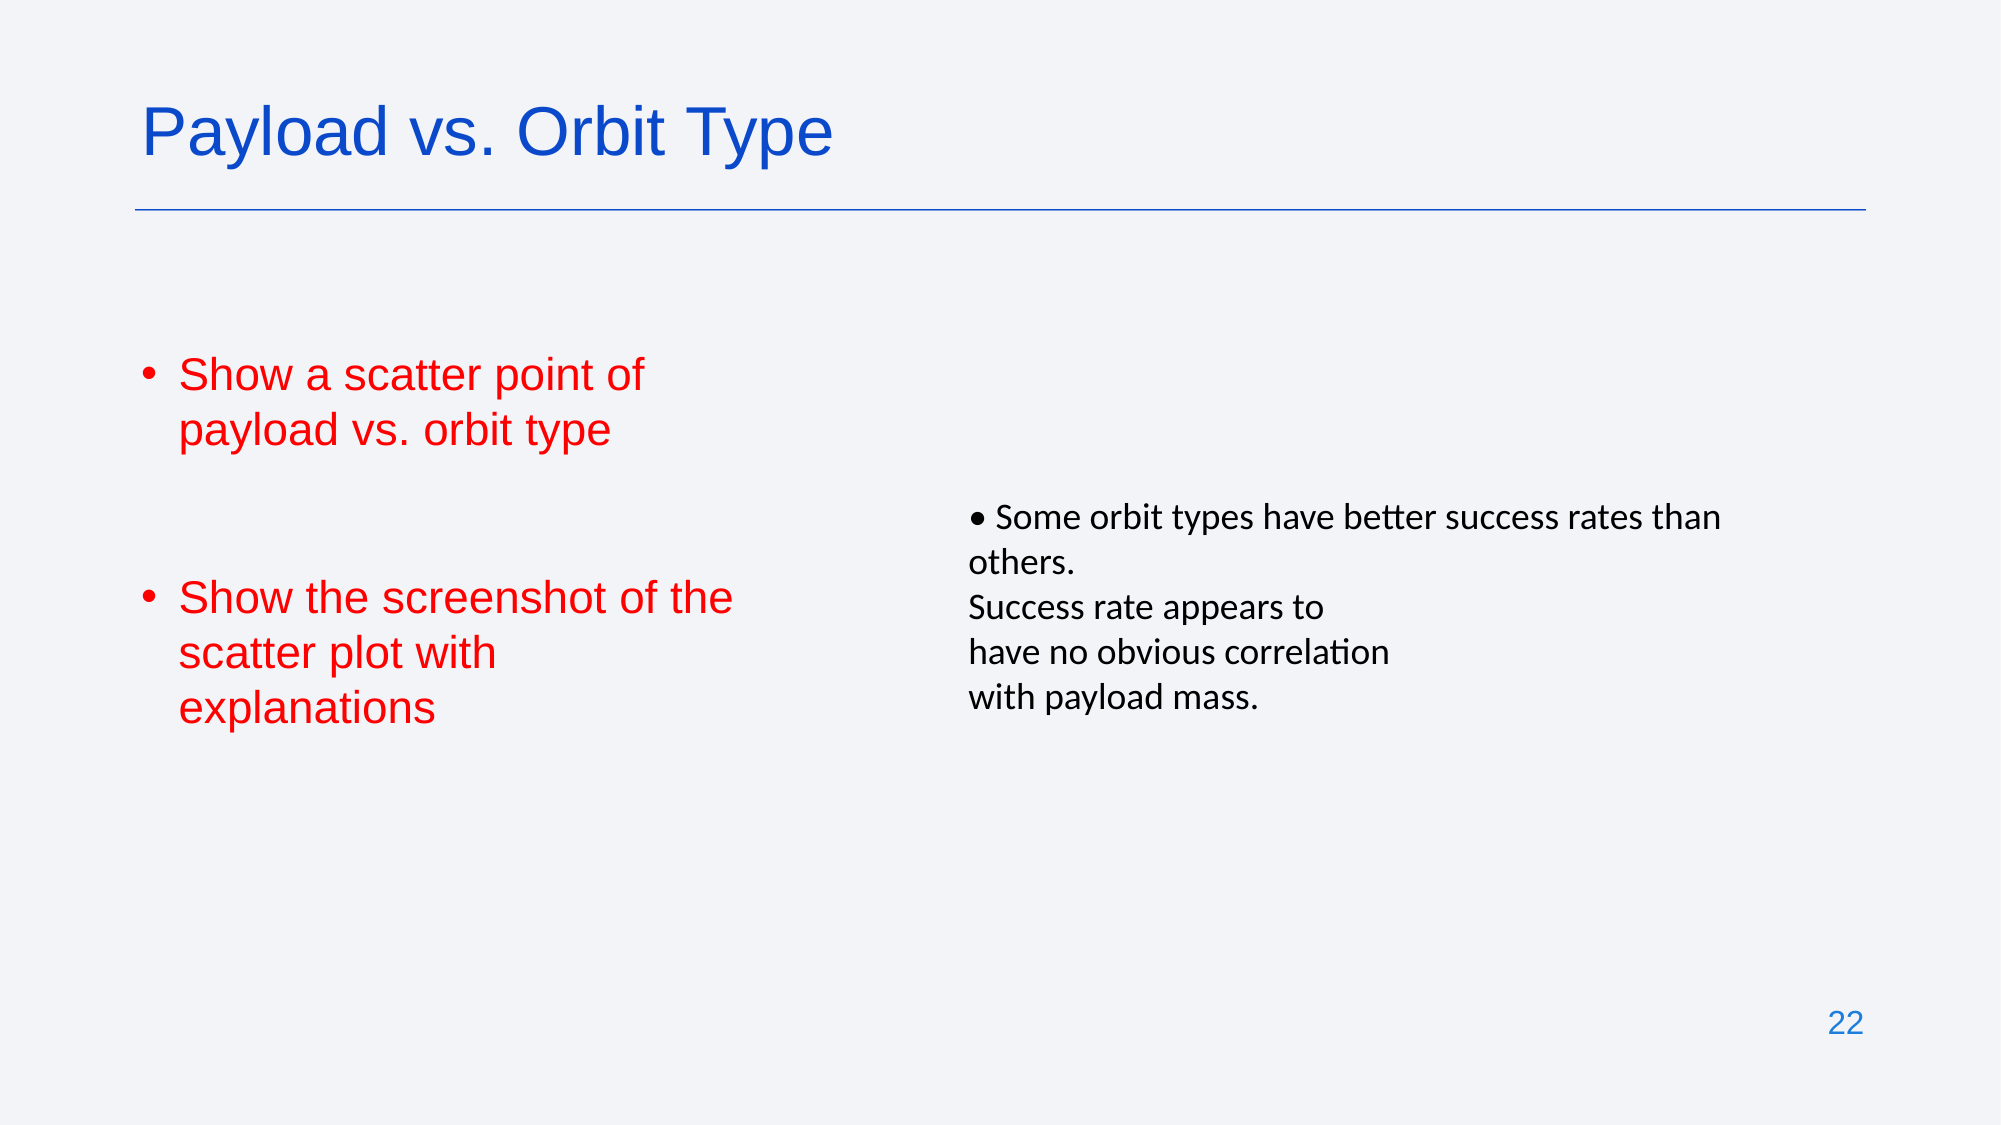

Payload vs. Orbit Type
Show a scatter point of payload vs. orbit type

Show the screenshot of the scatter plot with explanations

• Some orbit types have better success rates than
others.
Success rate appears to
have no obvious correlation
with payload mass.
22